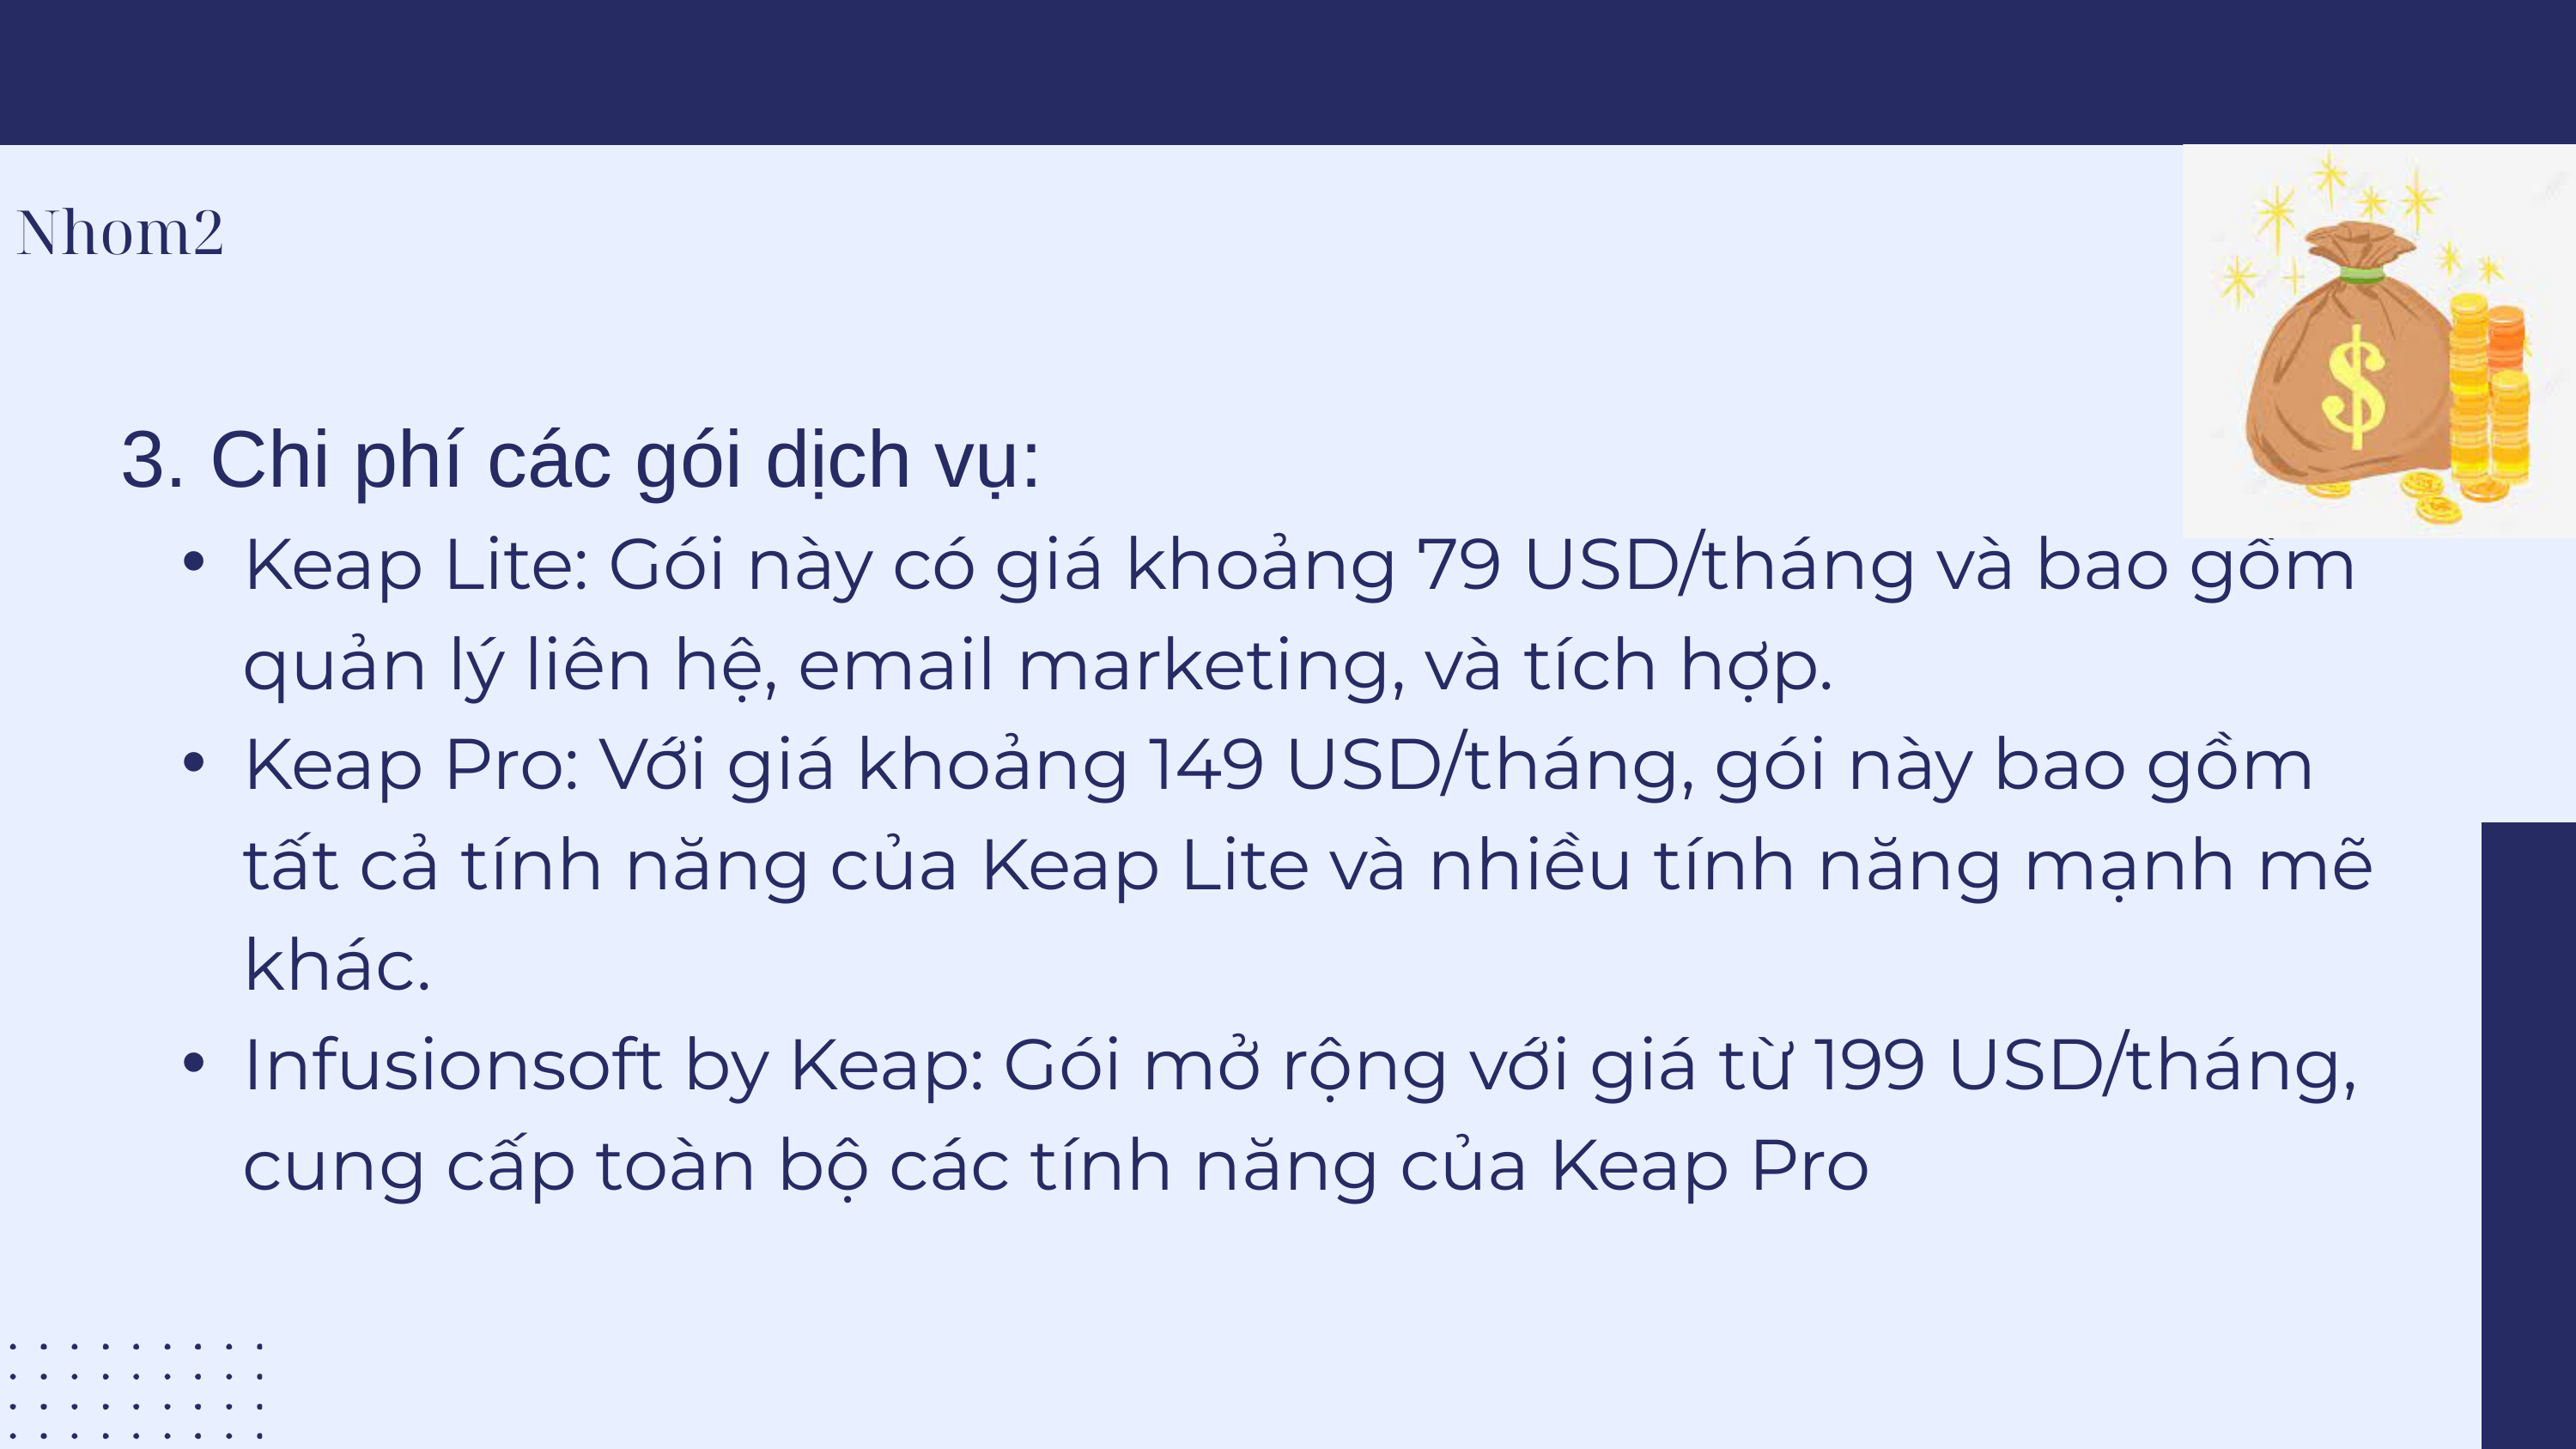

Nhom2
3. Chi phí các gói dịch vụ:
Keap Lite: Gói này có giá khoảng 79 USD/tháng và bao gồm quản lý liên hệ, email marketing, và tích hợp.
Keap Pro: Với giá khoảng 149 USD/tháng, gói này bao gồm tất cả tính năng của Keap Lite và nhiều tính năng mạnh mẽ khác.
Infusionsoft by Keap: Gói mở rộng với giá từ 199 USD/tháng, cung cấp toàn bộ các tính năng của Keap Pro